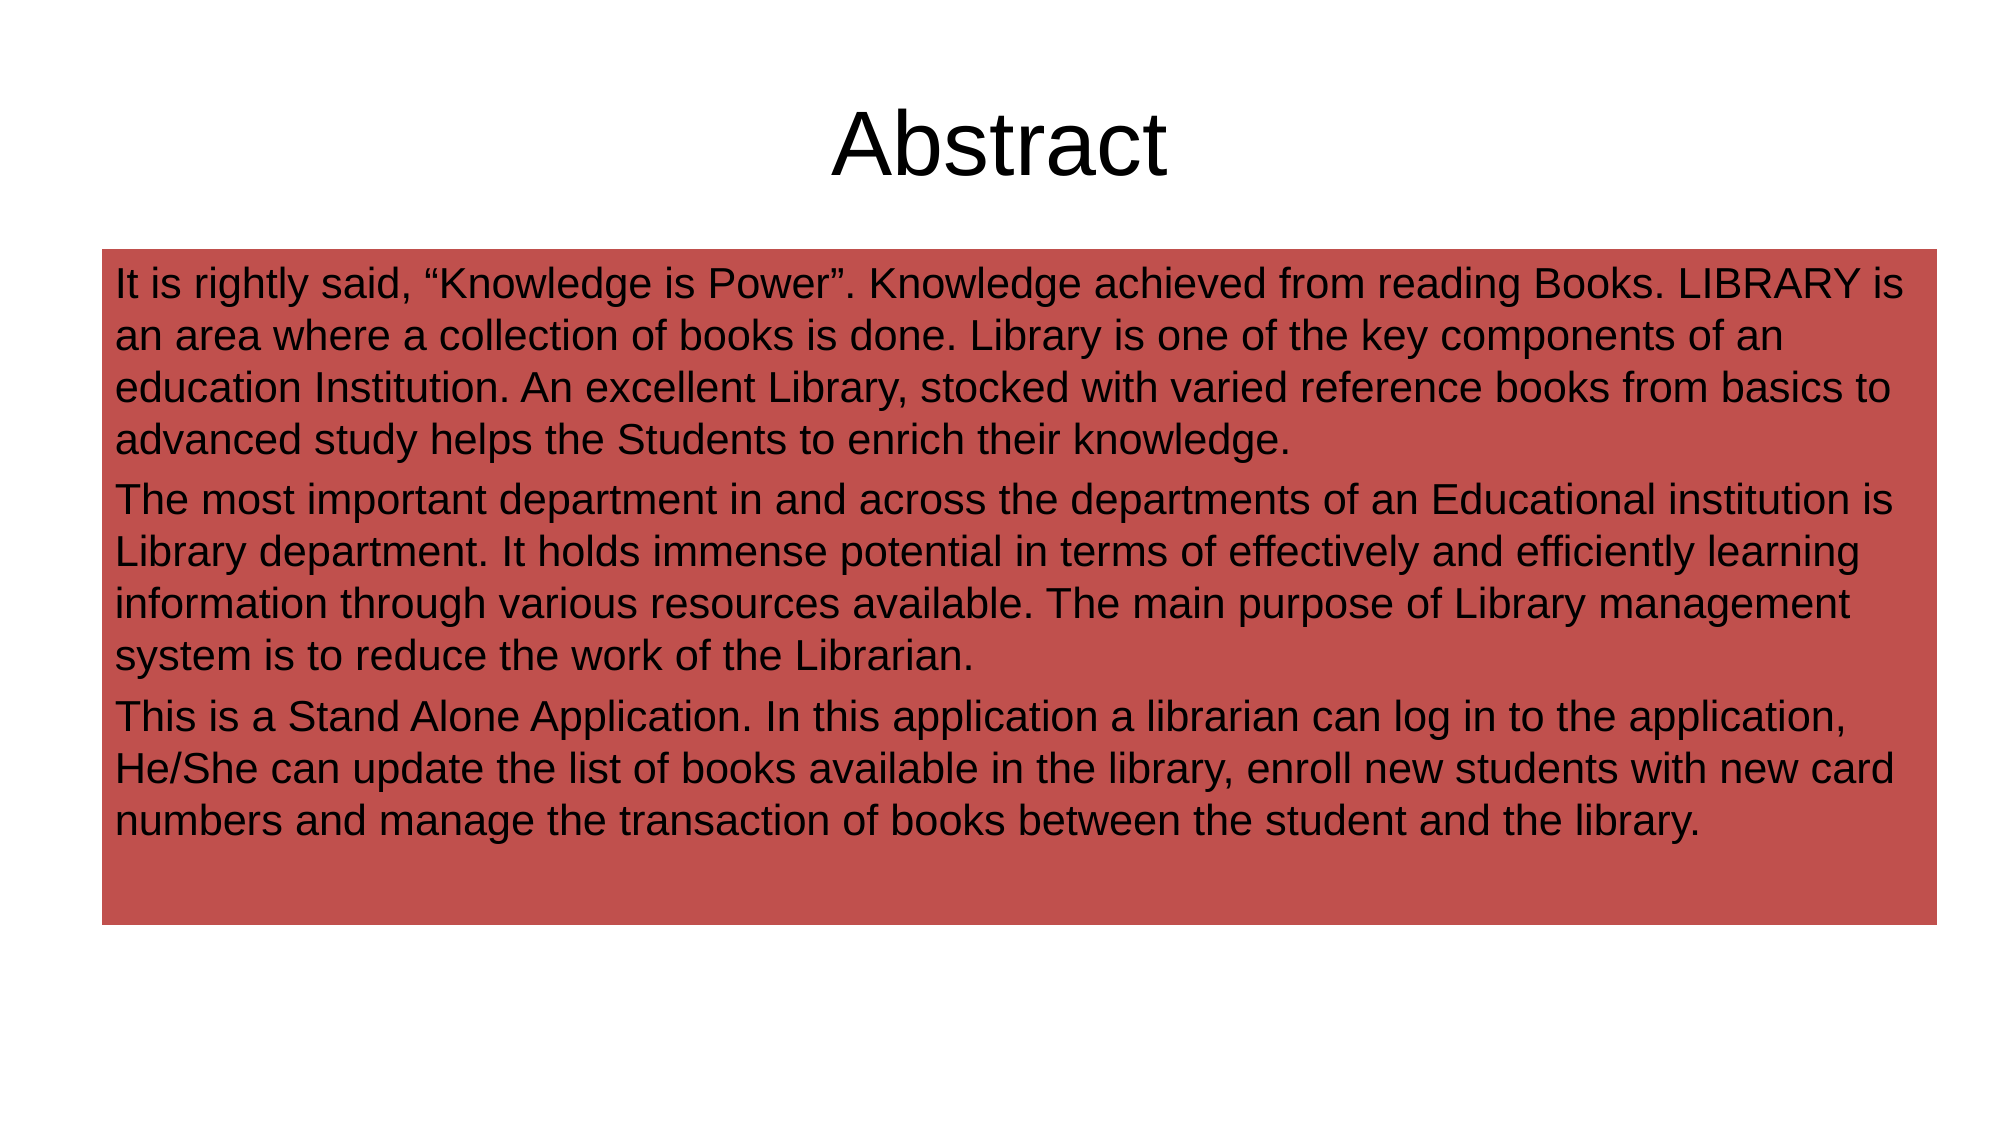

# Abstract
It is rightly said, “Knowledge is Power”. Knowledge achieved from reading Books. LIBRARY is an area where a collection of books is done. Library is one of the key components of an education Institution. An excellent Library, stocked with varied reference books from basics to advanced study helps the Students to enrich their knowledge.
The most important department in and across the departments of an Educational institution is Library department. It holds immense potential in terms of effectively and efficiently learning information through various resources available. The main purpose of Library management system is to reduce the work of the Librarian.
This is a Stand Alone Application. In this application a librarian can log in to the application, He/She can update the list of books available in the library, enroll new students with new card numbers and manage the transaction of books between the student and the library.